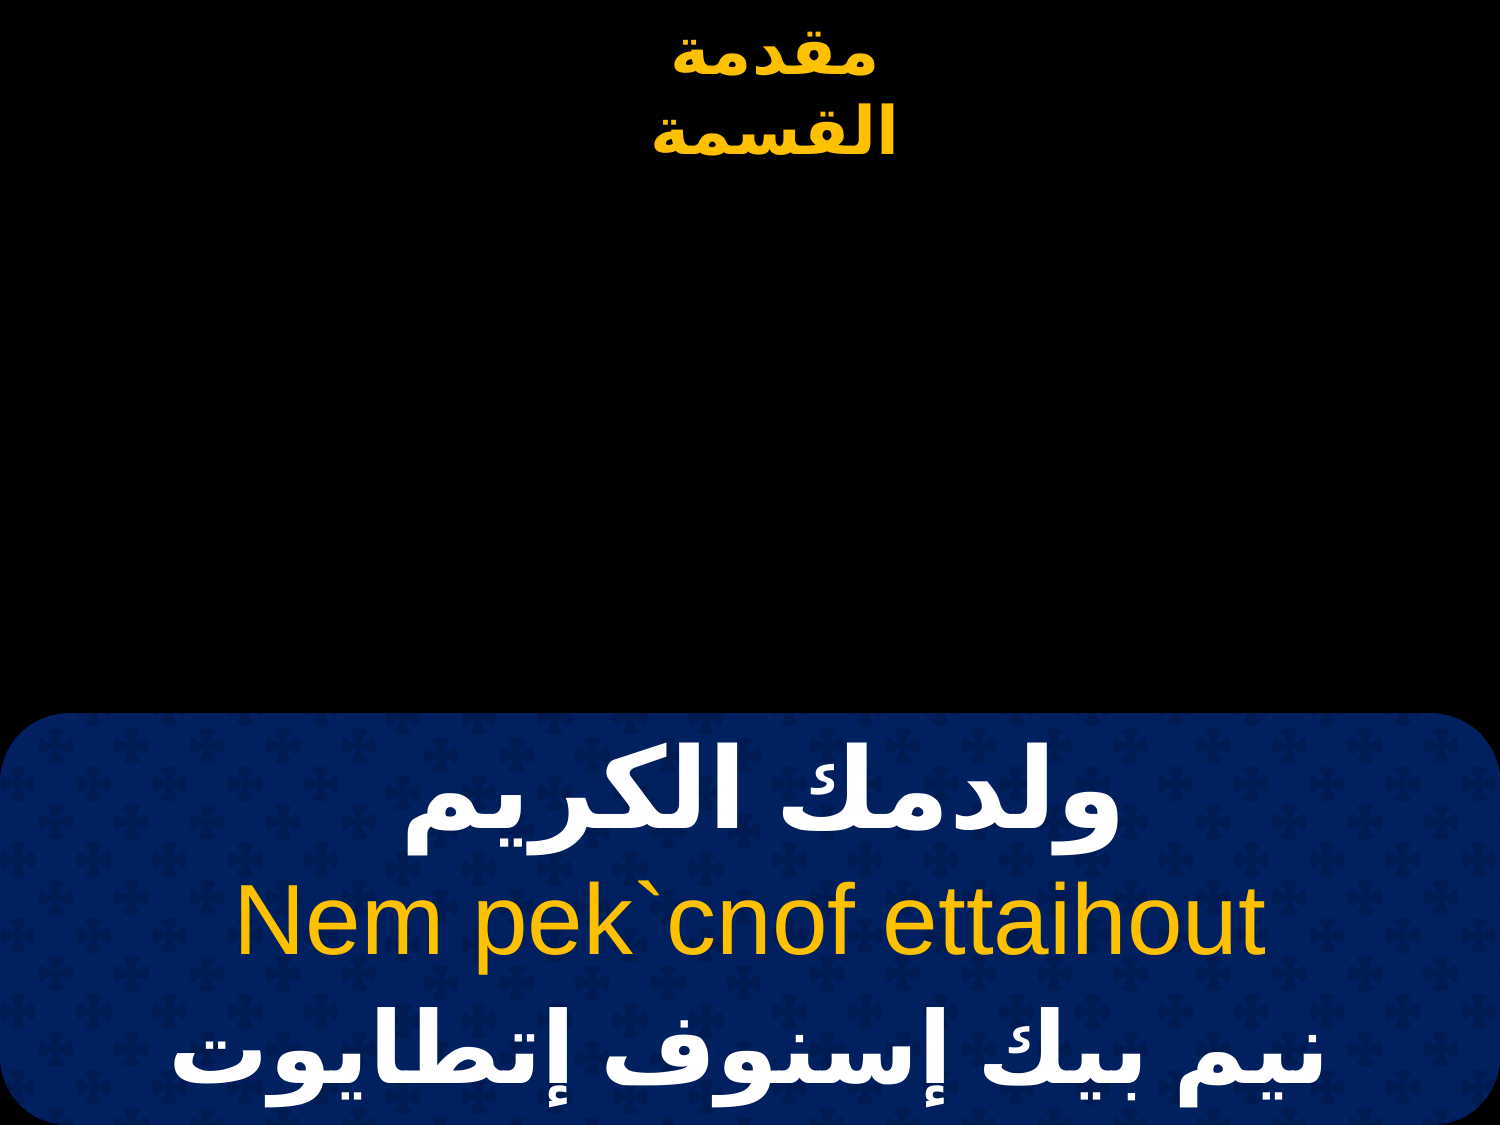

# ولدمك الكريم
Nem pek`cnof ettaihout
نيم بيك إسنوف إتطايوت